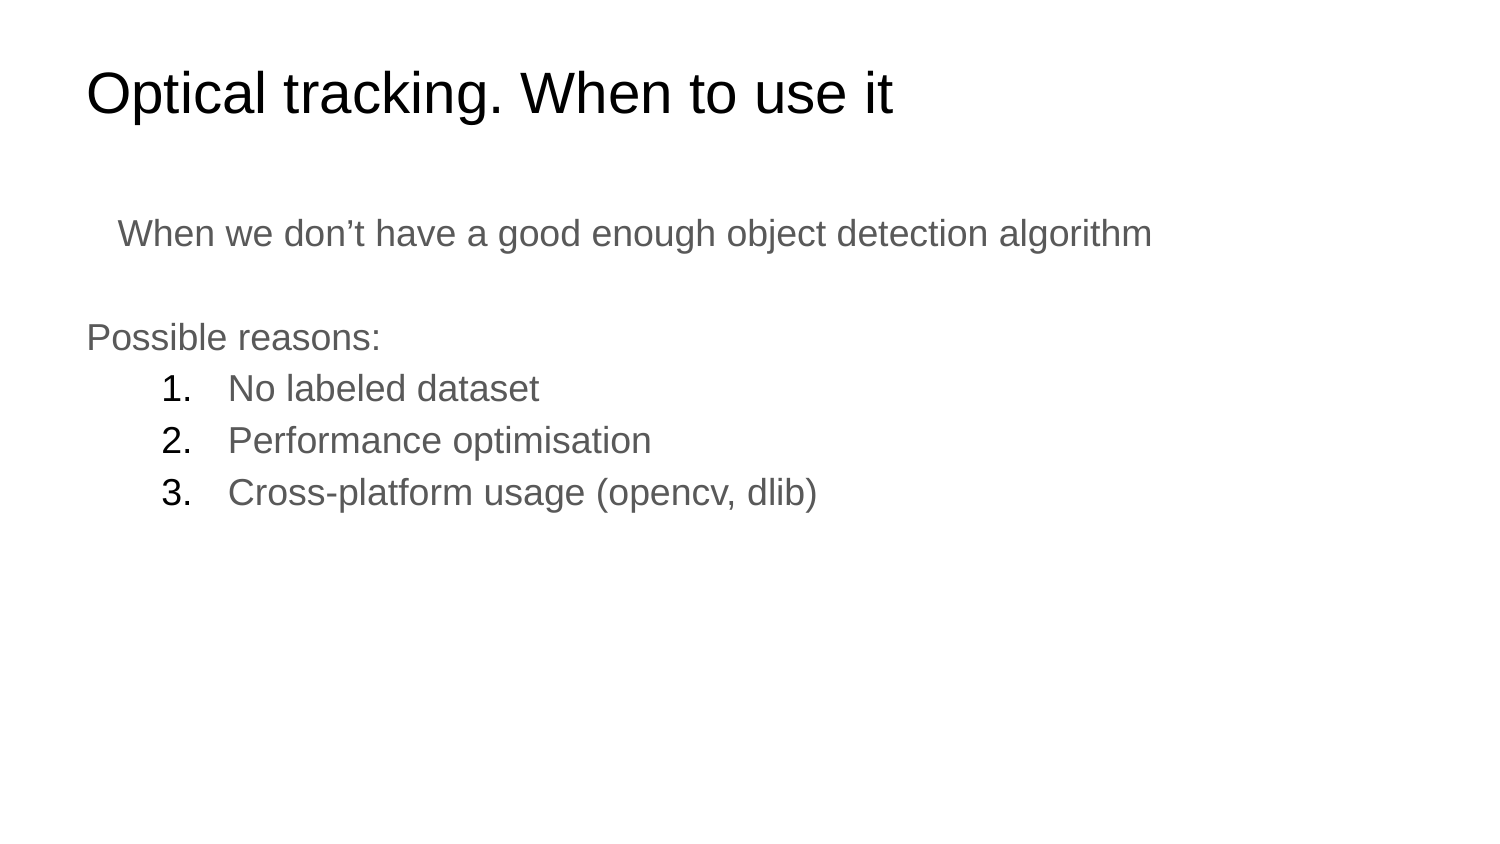

# Optical tracking. When to use it

When we don’t have a good enough object detection algorithm

Possible reasons:
No labeled dataset
Performance optimisation
Сross-platform usage (opencv, dlib)